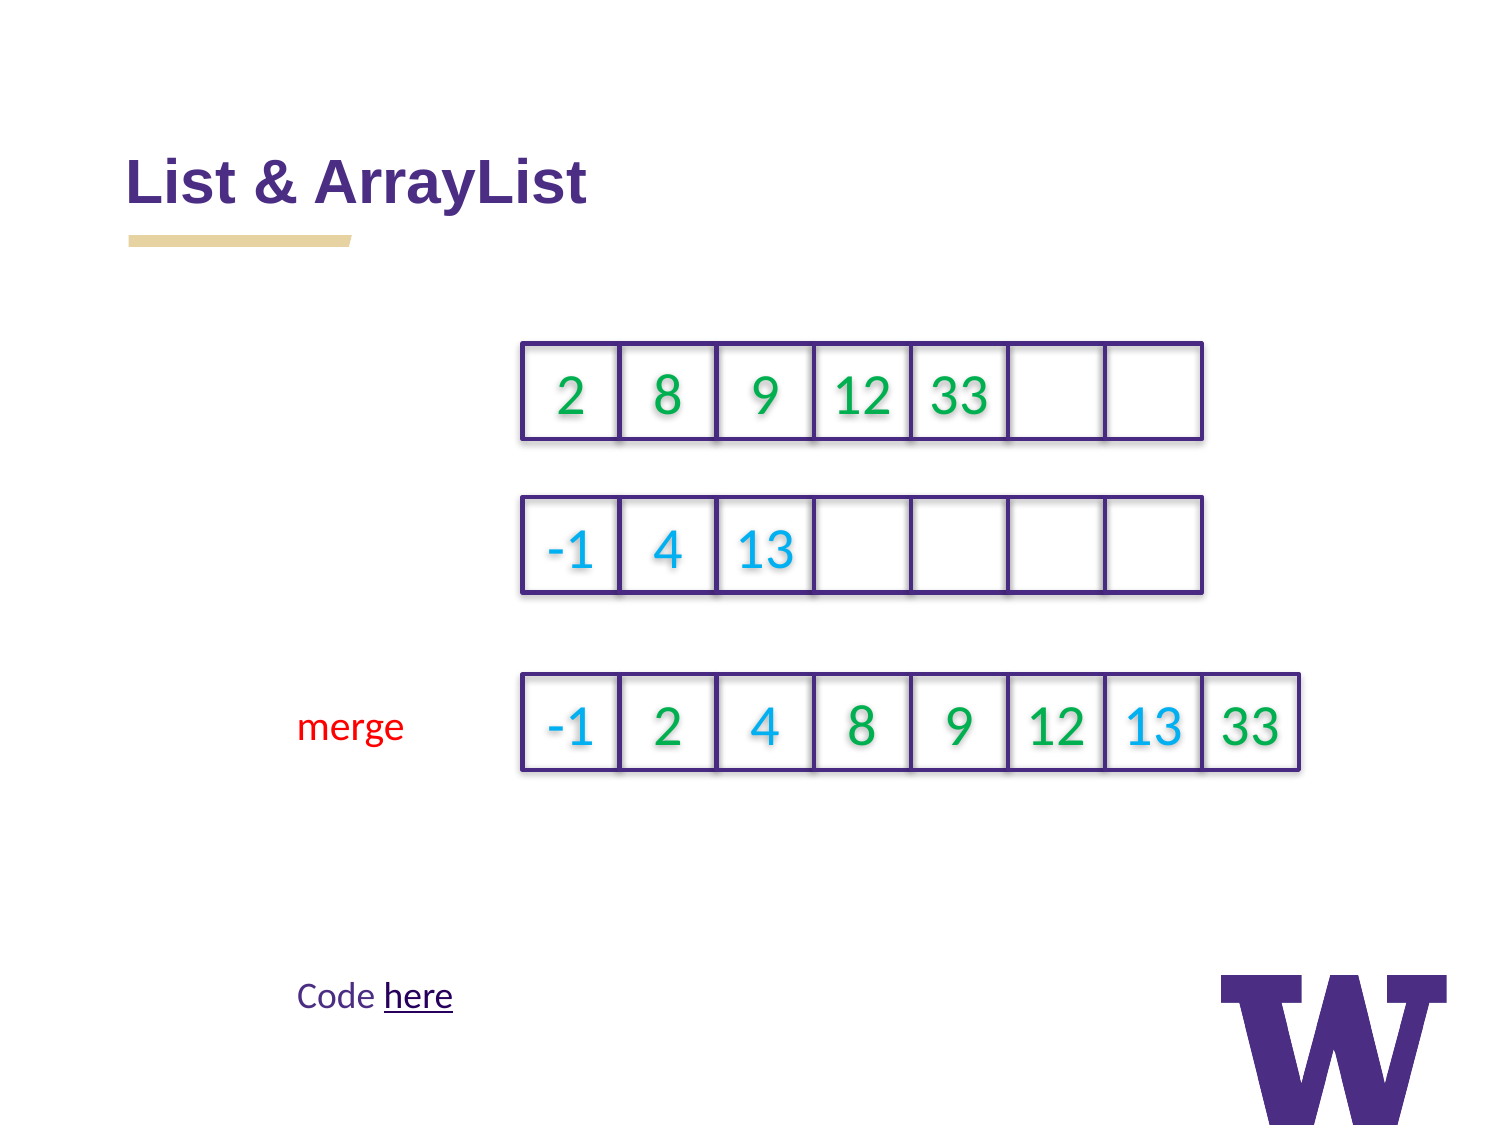

# List & ArrayList
2
8
9
12
33

-1
4
13

-1
2
4
8
9
12
13
33
merge
Code here